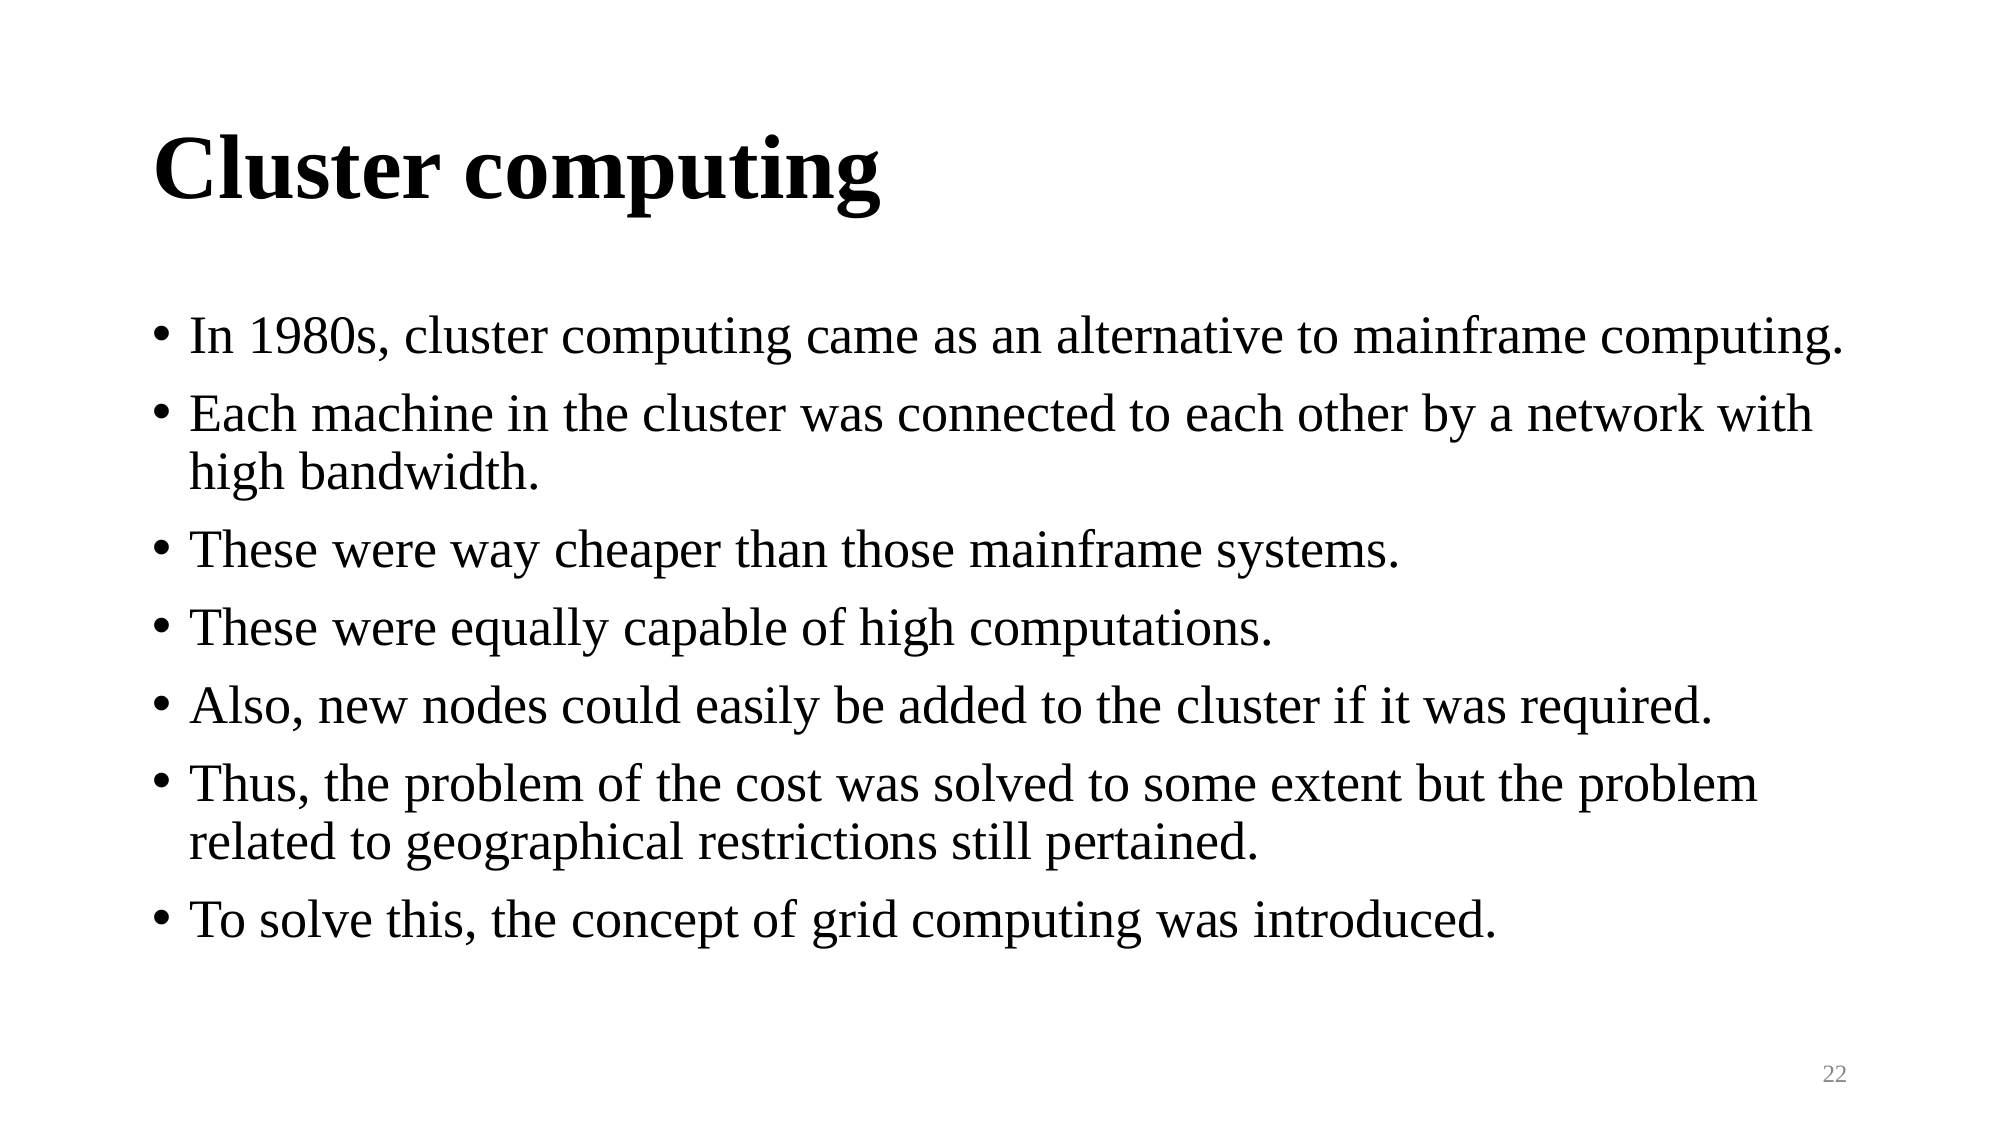

# Cluster computing
In 1980s, cluster computing came as an alternative to mainframe computing.
Each machine in the cluster was connected to each other by a network with high bandwidth.
These were way cheaper than those mainframe systems.
These were equally capable of high computations.
Also, new nodes could easily be added to the cluster if it was required.
Thus, the problem of the cost was solved to some extent but the problem related to geographical restrictions still pertained.
To solve this, the concept of grid computing was introduced.
22